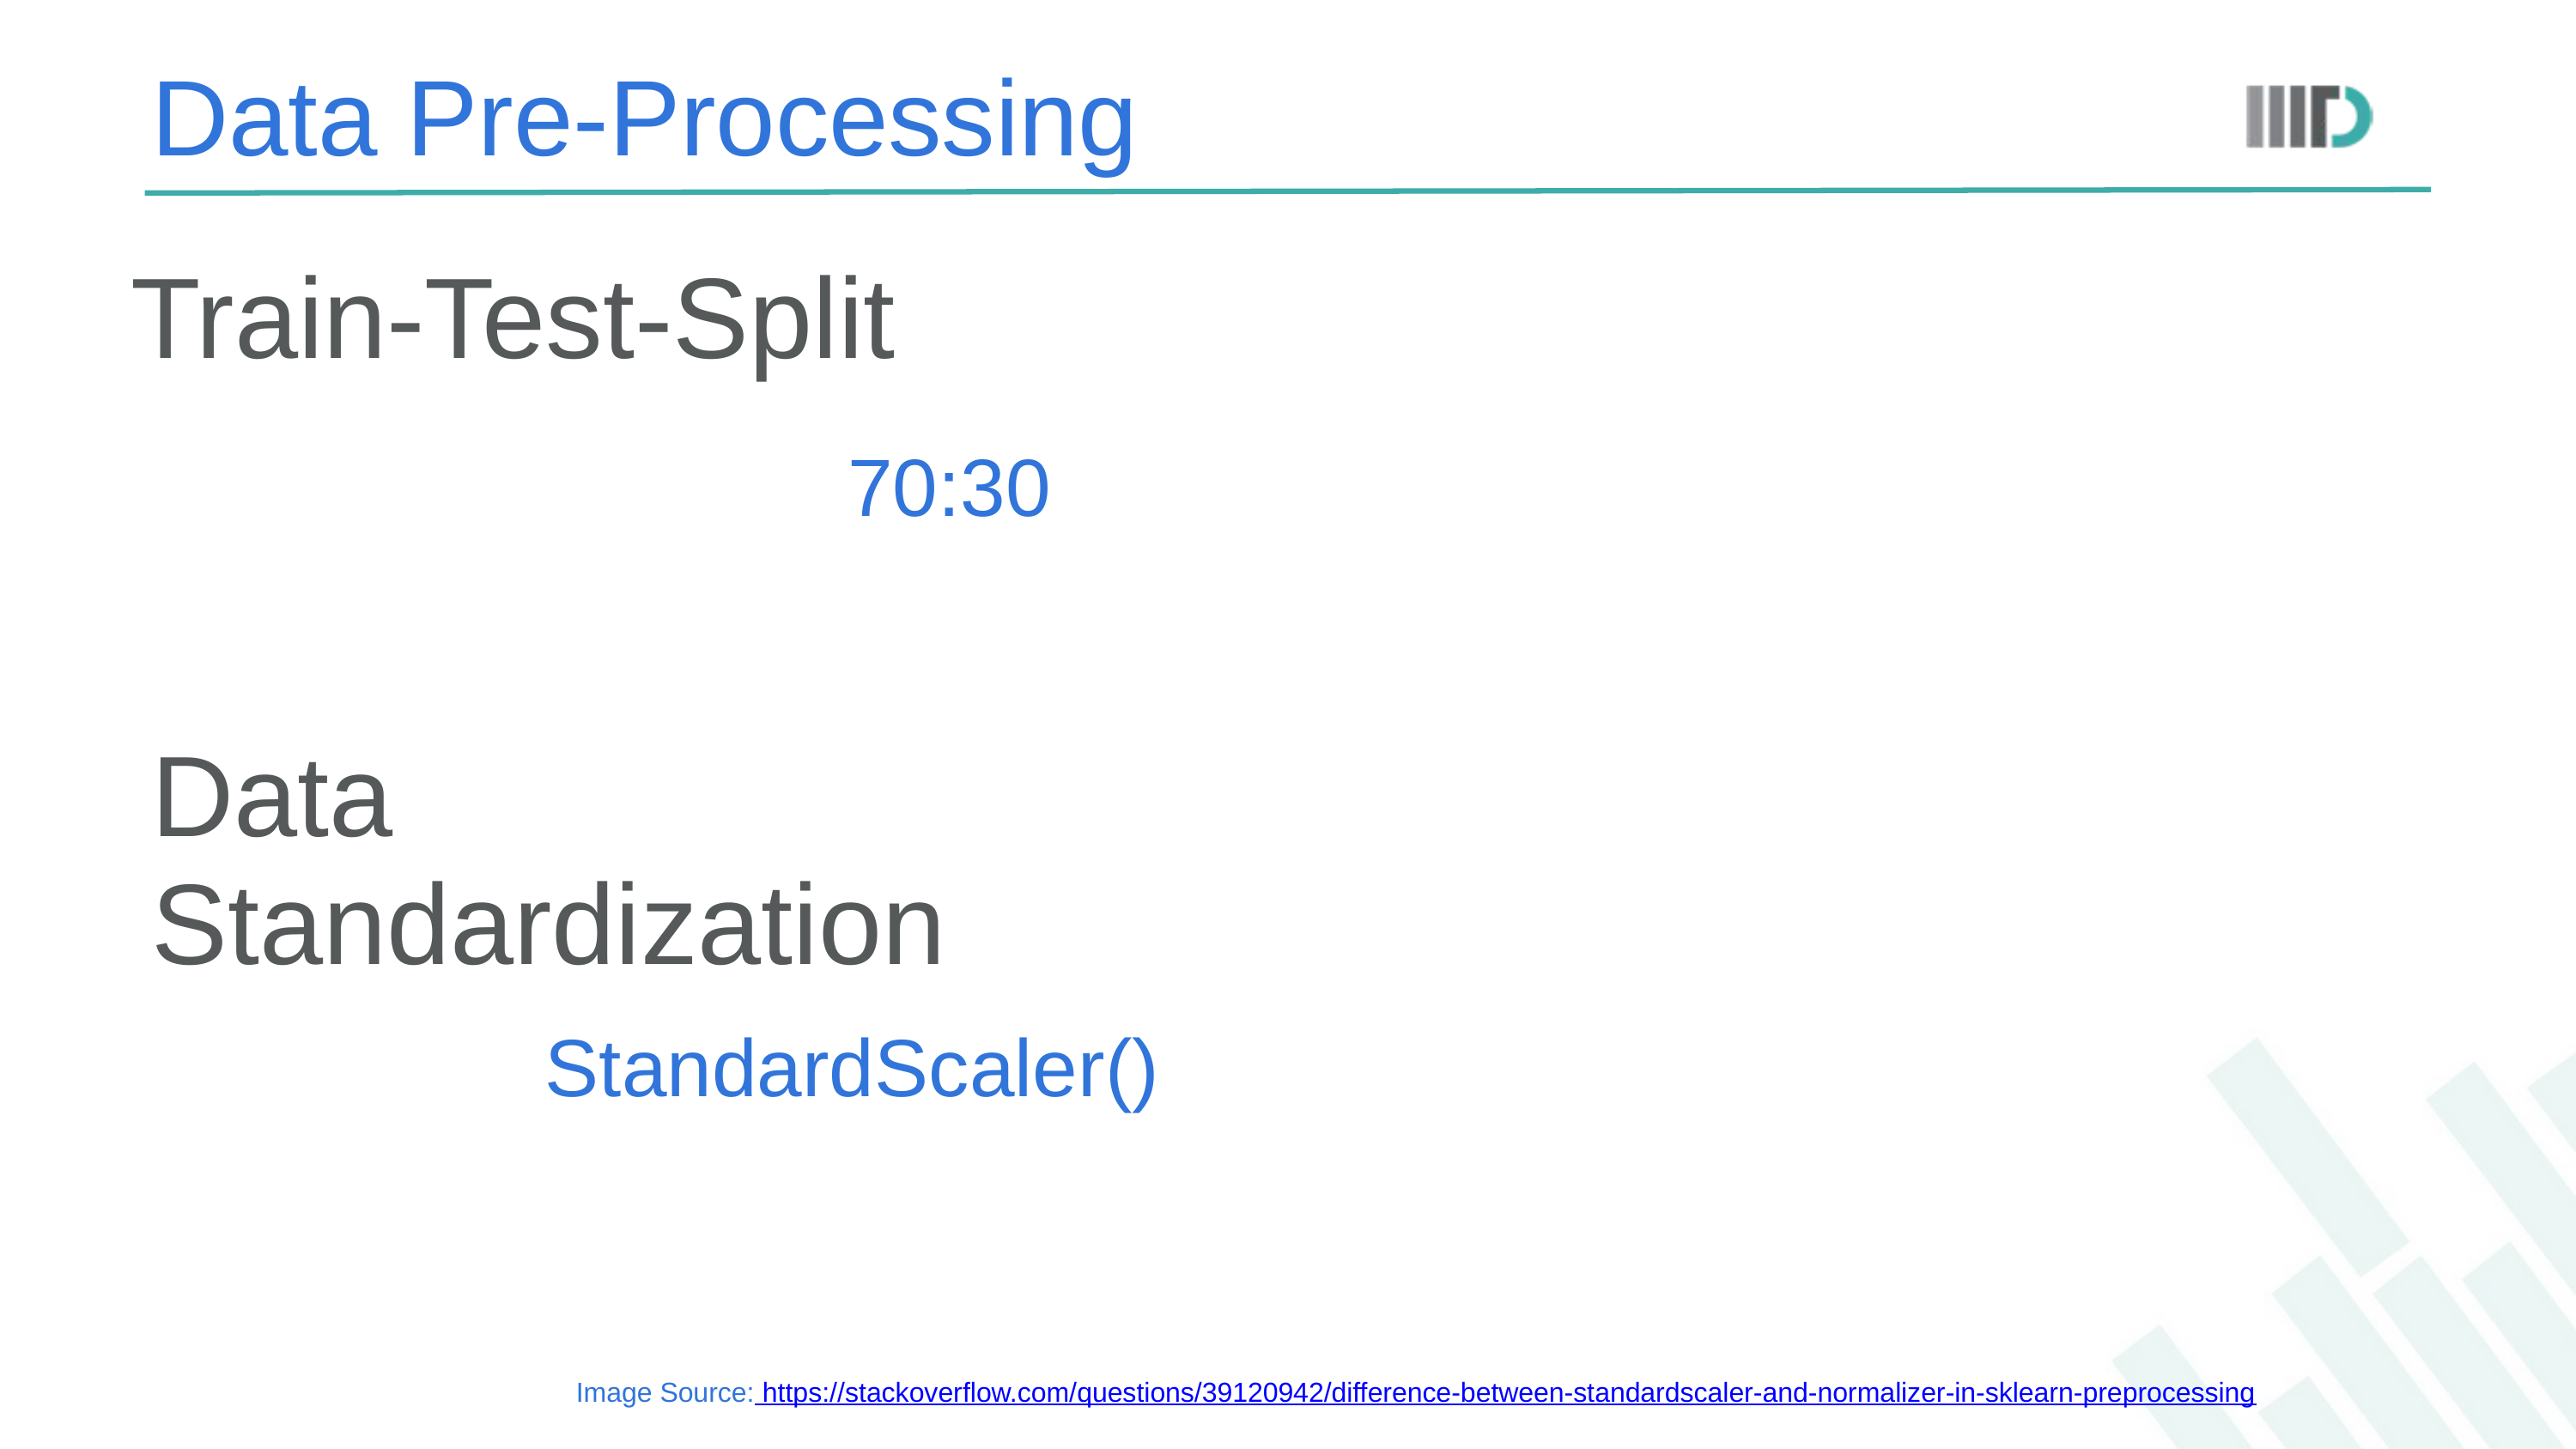

Data Pre-Processing

Train-Test-Split
70:30
Data Standardization
StandardScaler()

Image Source: https://stackoverflow.com/questions/39120942/difference-between-standardscaler-and-normalizer-in-sklearn-preprocessing